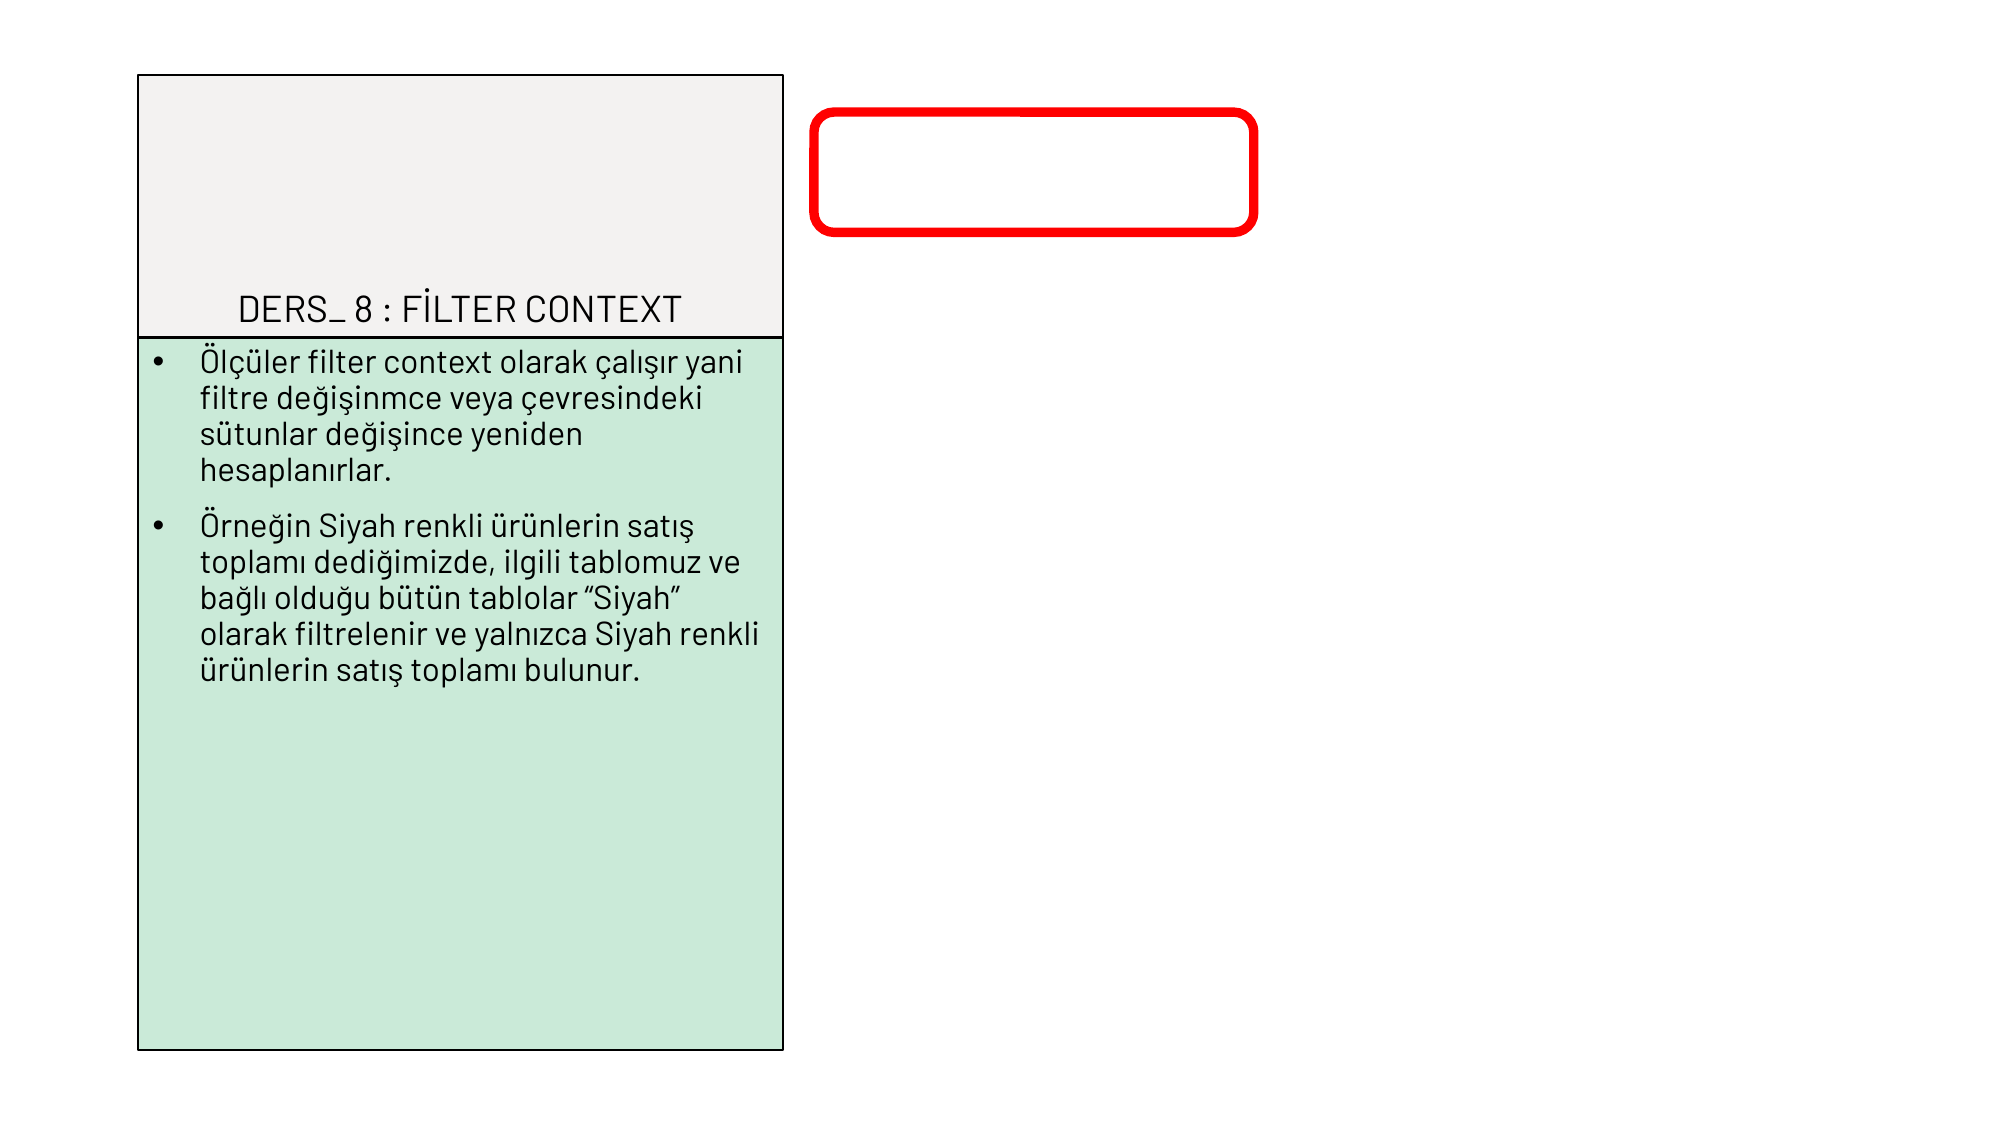

# DERS_ 8 : FİLTER CONTEXT

Ölçüler filter context olarak çalışır yani filtre değişinmce veya çevresindeki sütunlar değişince yeniden  hesaplanırlar.
Örneğin Siyah renkli ürünlerin satış toplamı dediğimizde, ilgili tablomuz ve bağlı olduğu bütün tablolar “Siyah” olarak filtrelenir ve yalnızca Siyah renkli ürünlerin satış toplamı bulunur.